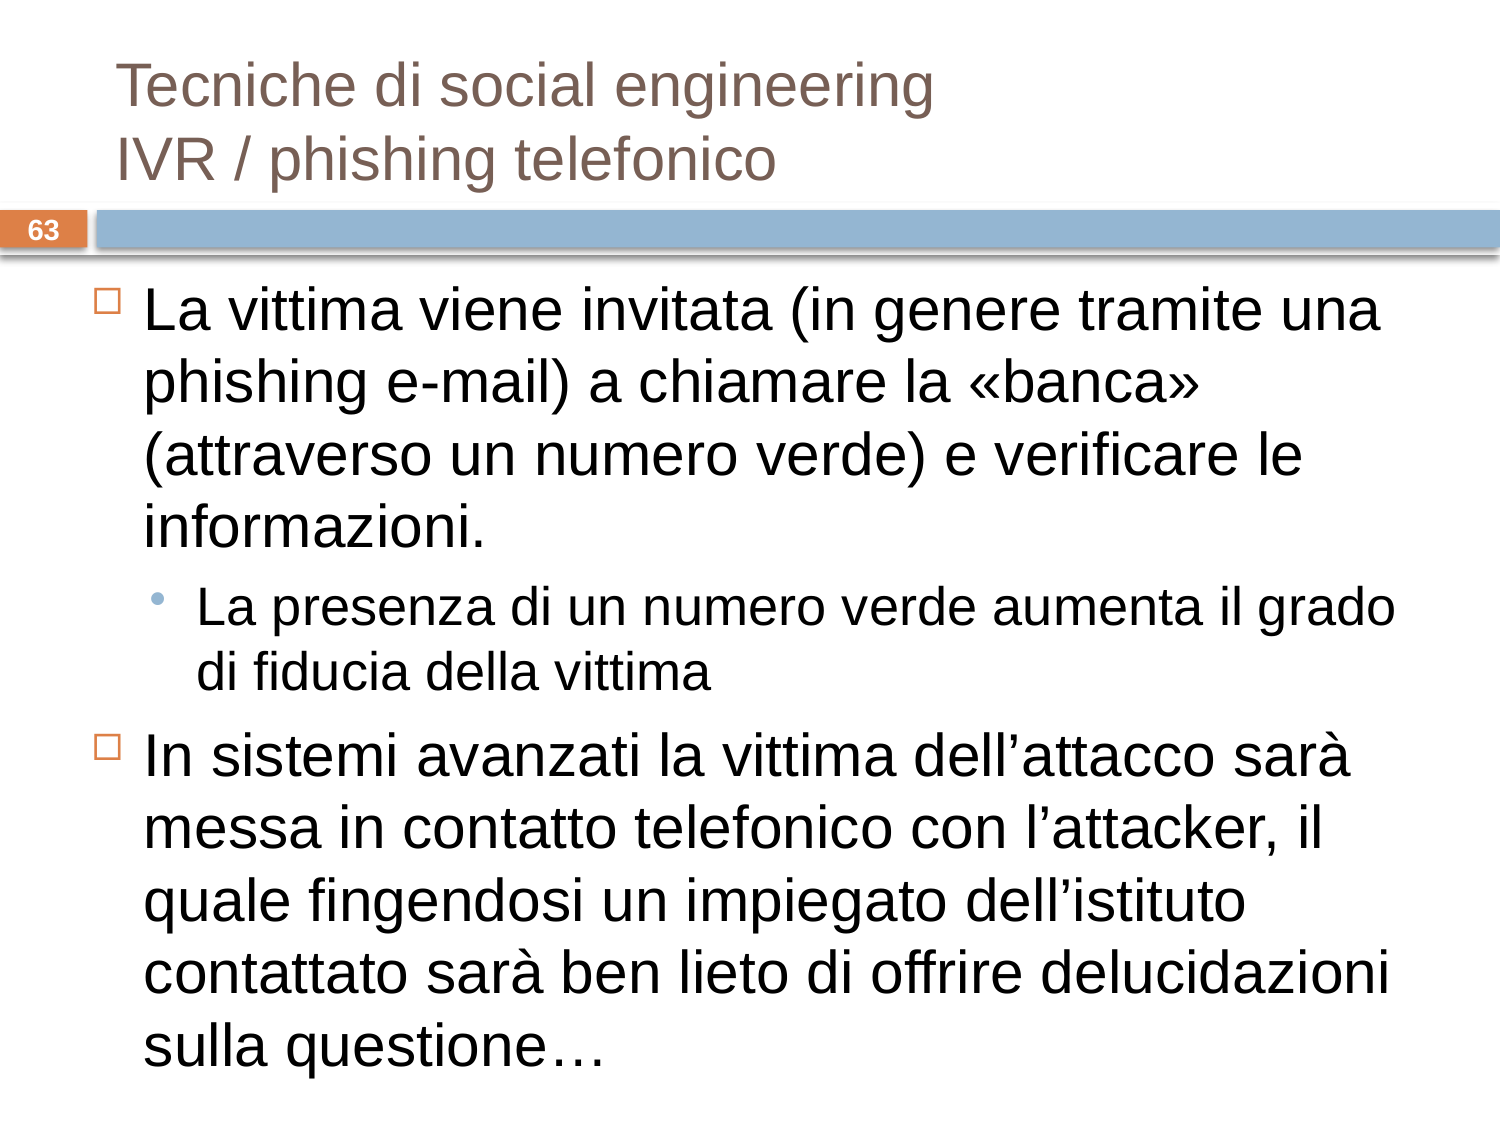

# Tecniche di social engineering IVR / phishing telefonico
63
La vittima viene invitata (in genere tramite una phishing e-mail) a chiamare la «banca» (attraverso un numero verde) e verificare le informazioni.
La presenza di un numero verde aumenta il grado di fiducia della vittima
In sistemi avanzati la vittima dell’attacco sarà messa in contatto telefonico con l’attacker, il quale fingendosi un impiegato dell’istituto contattato sarà ben lieto di offrire delucidazioni sulla questione…